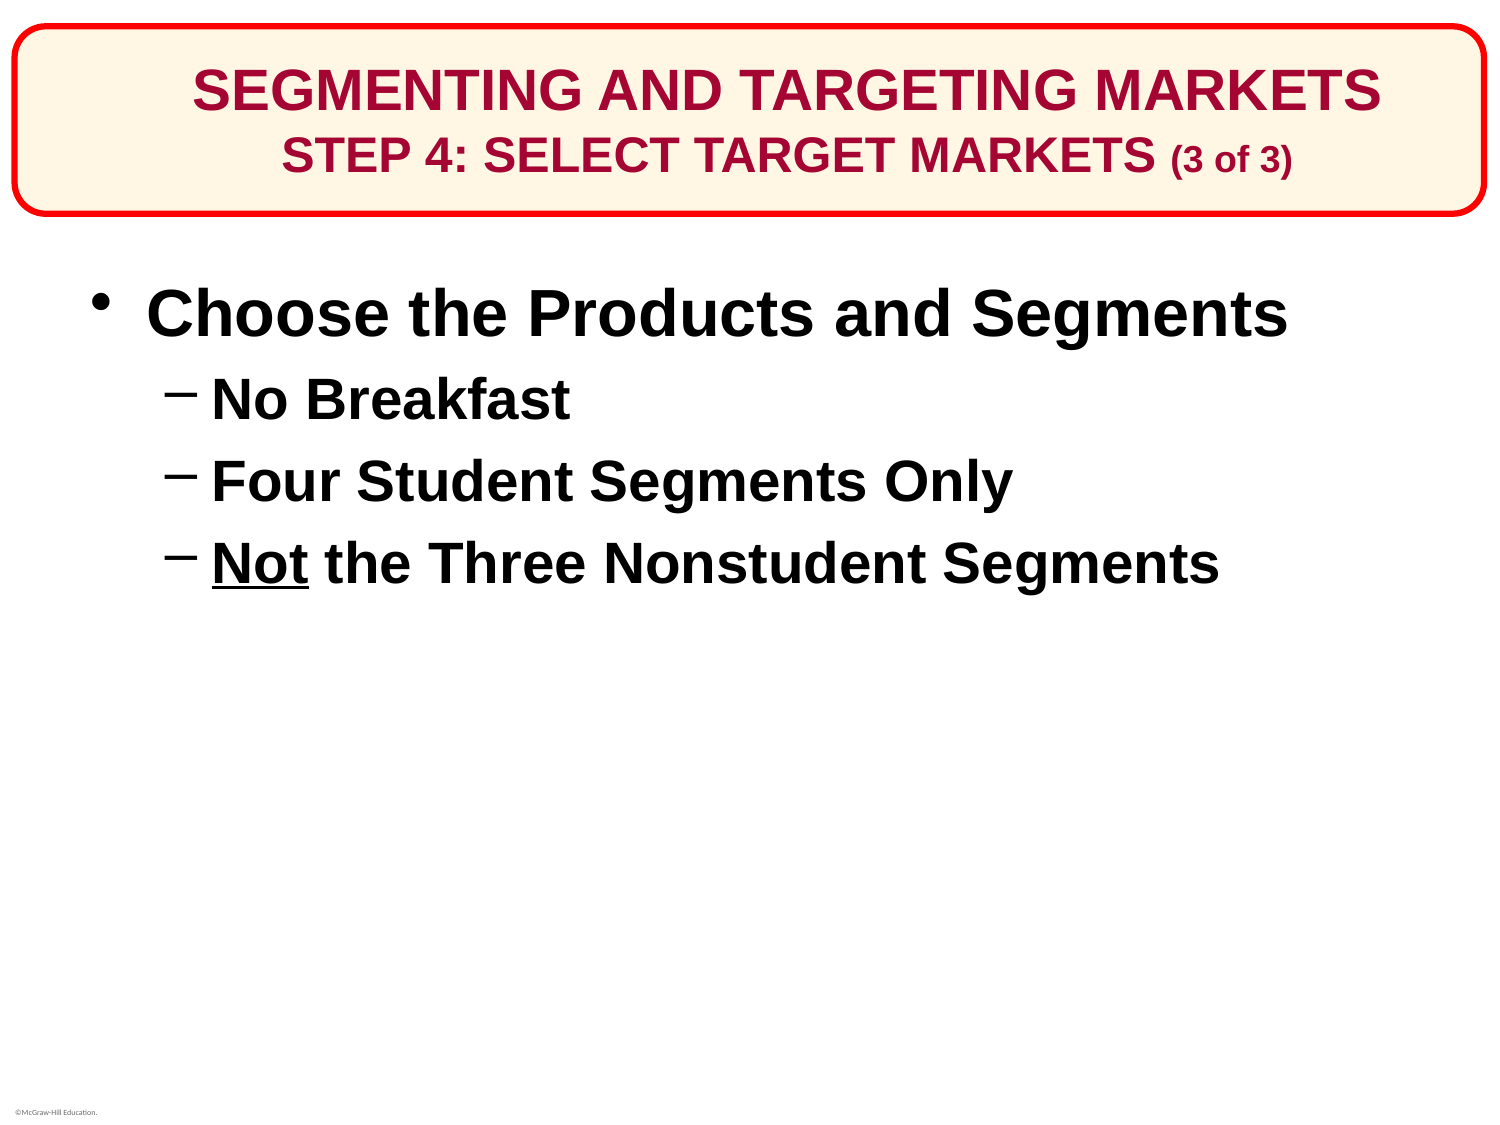

# SEGMENTING AND TARGETING MARKETS STEP 4: SELECT TARGET MARKETS (3 of 3)
Choose the Products and Segments
No Breakfast
Four Student Segments Only
Not the Three Nonstudent Segments